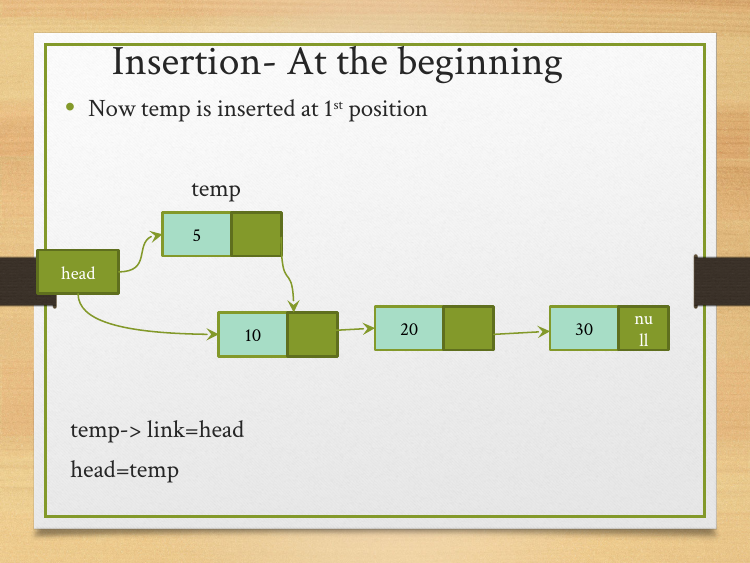

Insertion- At the beginning
Now temp is inserted at 1st position

                       temp

 temp-> link=head
 head=temp

5

head
20

30
null
10